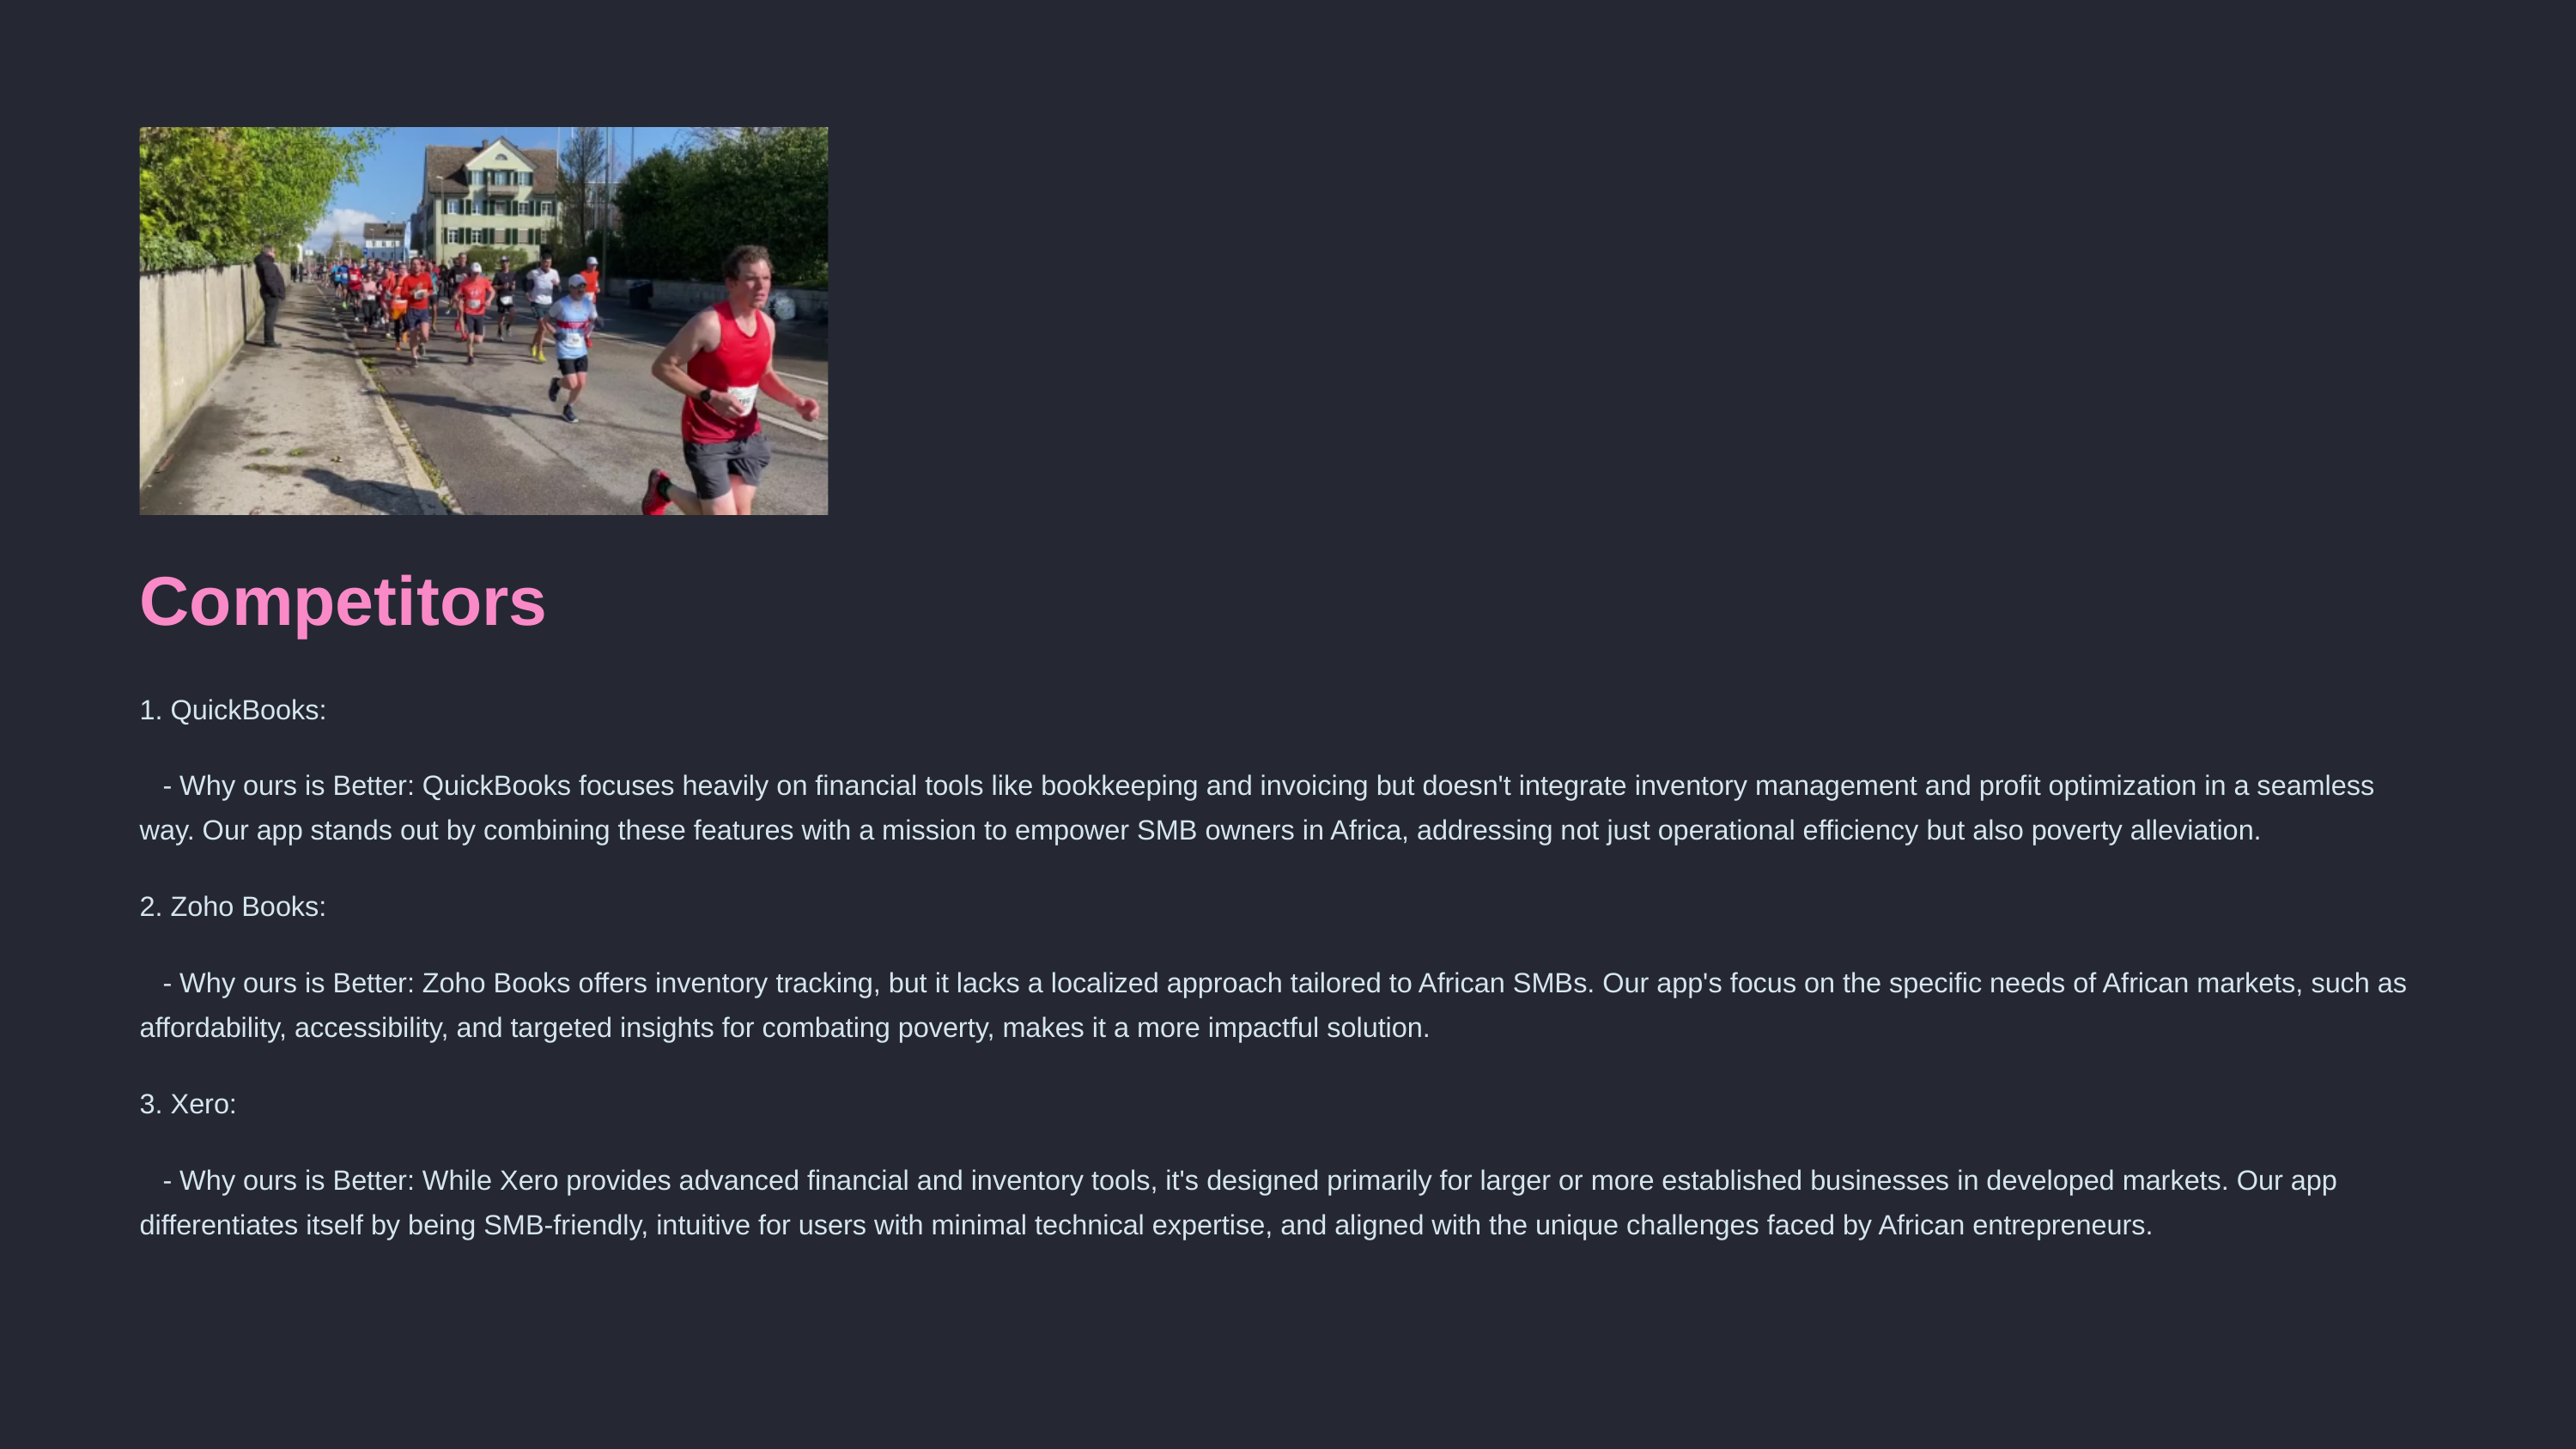

Competitors

1. QuickBooks:

   - Why ours is Better: QuickBooks focuses heavily on financial tools like bookkeeping and invoicing but doesn't integrate inventory management and profit optimization in a seamless way. Our app stands out by combining these features with a mission to empower SMB owners in Africa, addressing not just operational efficiency but also poverty alleviation.

2. Zoho Books:

   - Why ours is Better: Zoho Books offers inventory tracking, but it lacks a localized approach tailored to African SMBs. Our app's focus on the specific needs of African markets, such as affordability, accessibility, and targeted insights for combating poverty, makes it a more impactful solution.

3. Xero:

   - Why ours is Better: While Xero provides advanced financial and inventory tools, it's designed primarily for larger or more established businesses in developed markets. Our app differentiates itself by being SMB-friendly, intuitive for users with minimal technical expertise, and aligned with the unique challenges faced by African entrepreneurs.